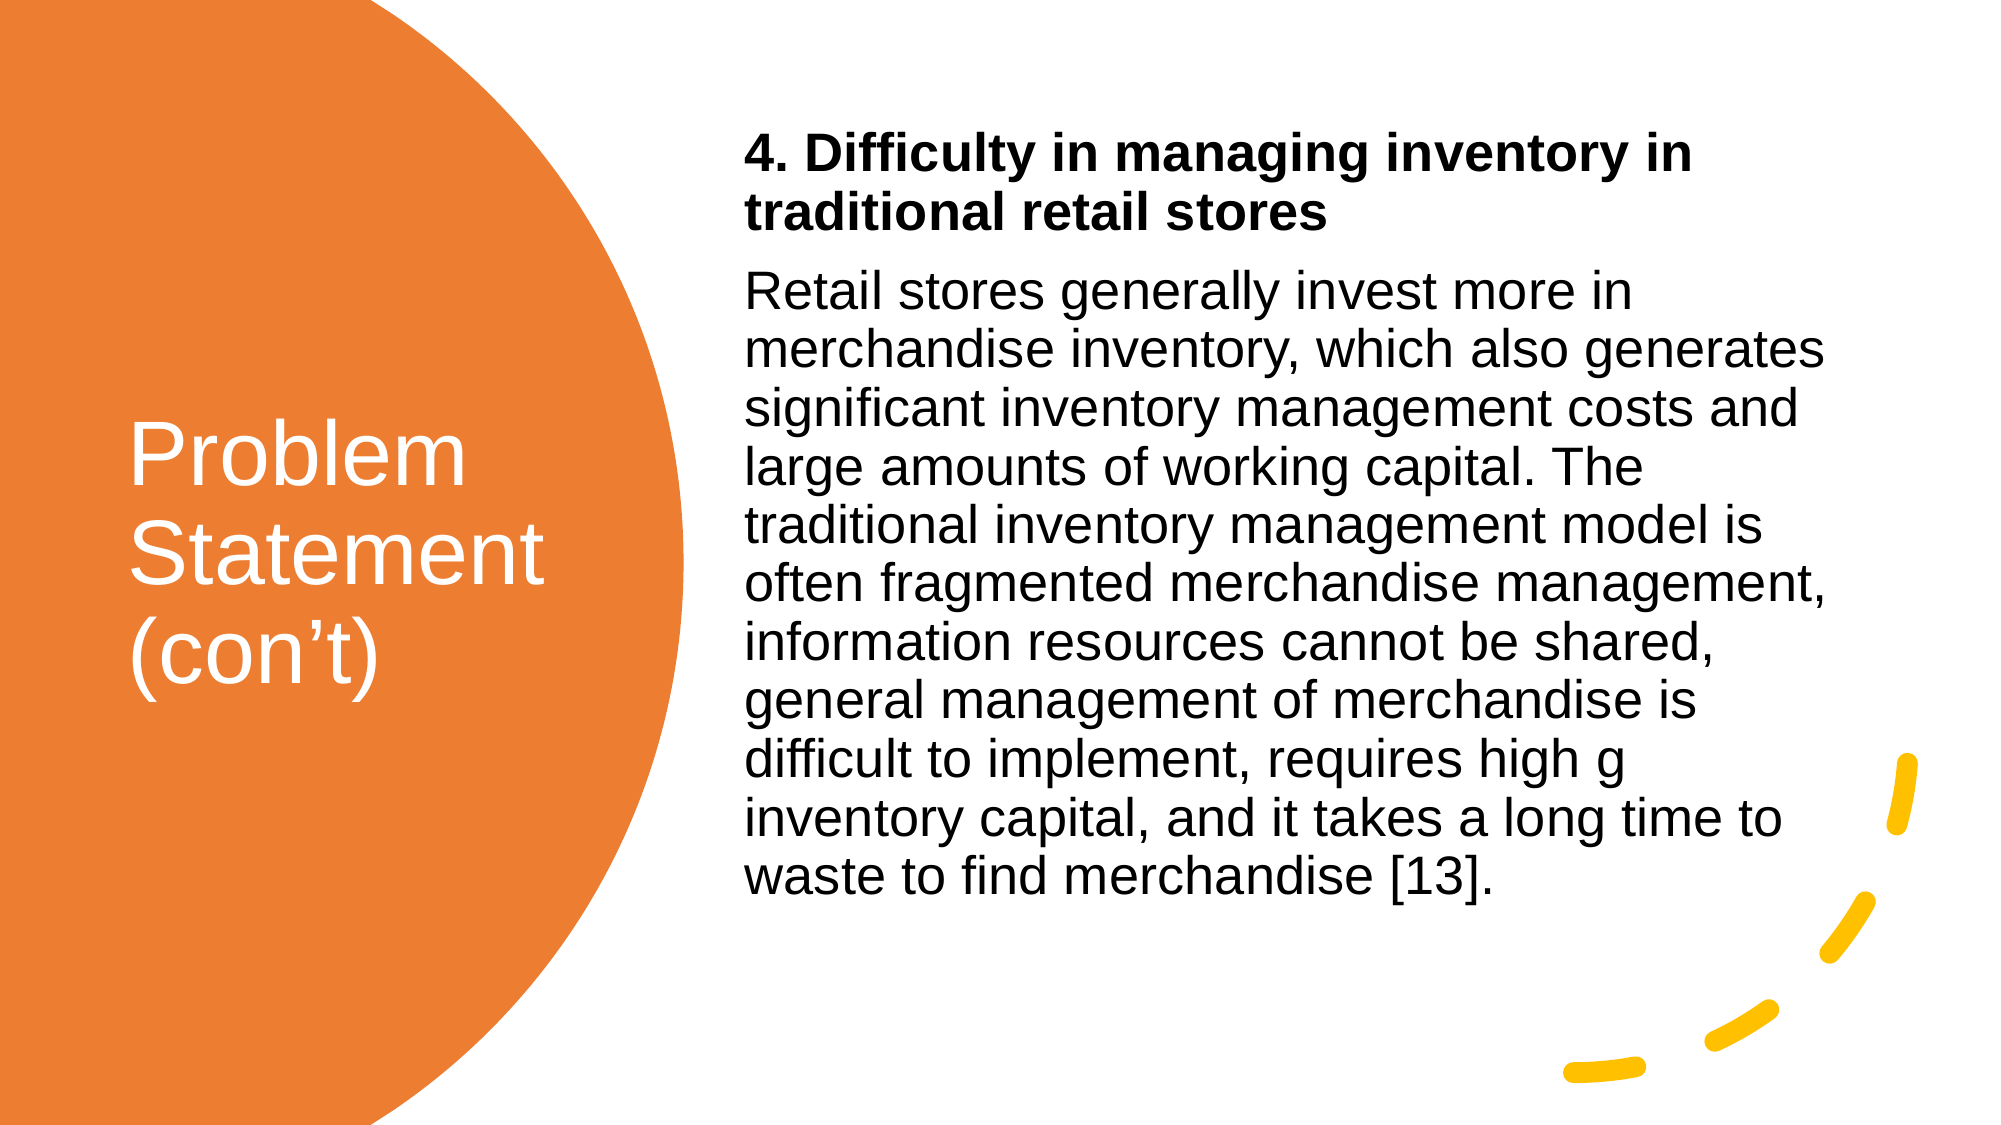

4. Difficulty in managing inventory in traditional retail stores
Retail stores generally invest more in merchandise inventory, which also generates significant inventory management costs and large amounts of working capital. The traditional inventory management model is often fragmented merchandise management, information resources cannot be shared, general management of merchandise is difficult to implement, requires high g inventory capital, and it takes a long time to waste to find merchandise [13].

# Problem Statement (con’t)